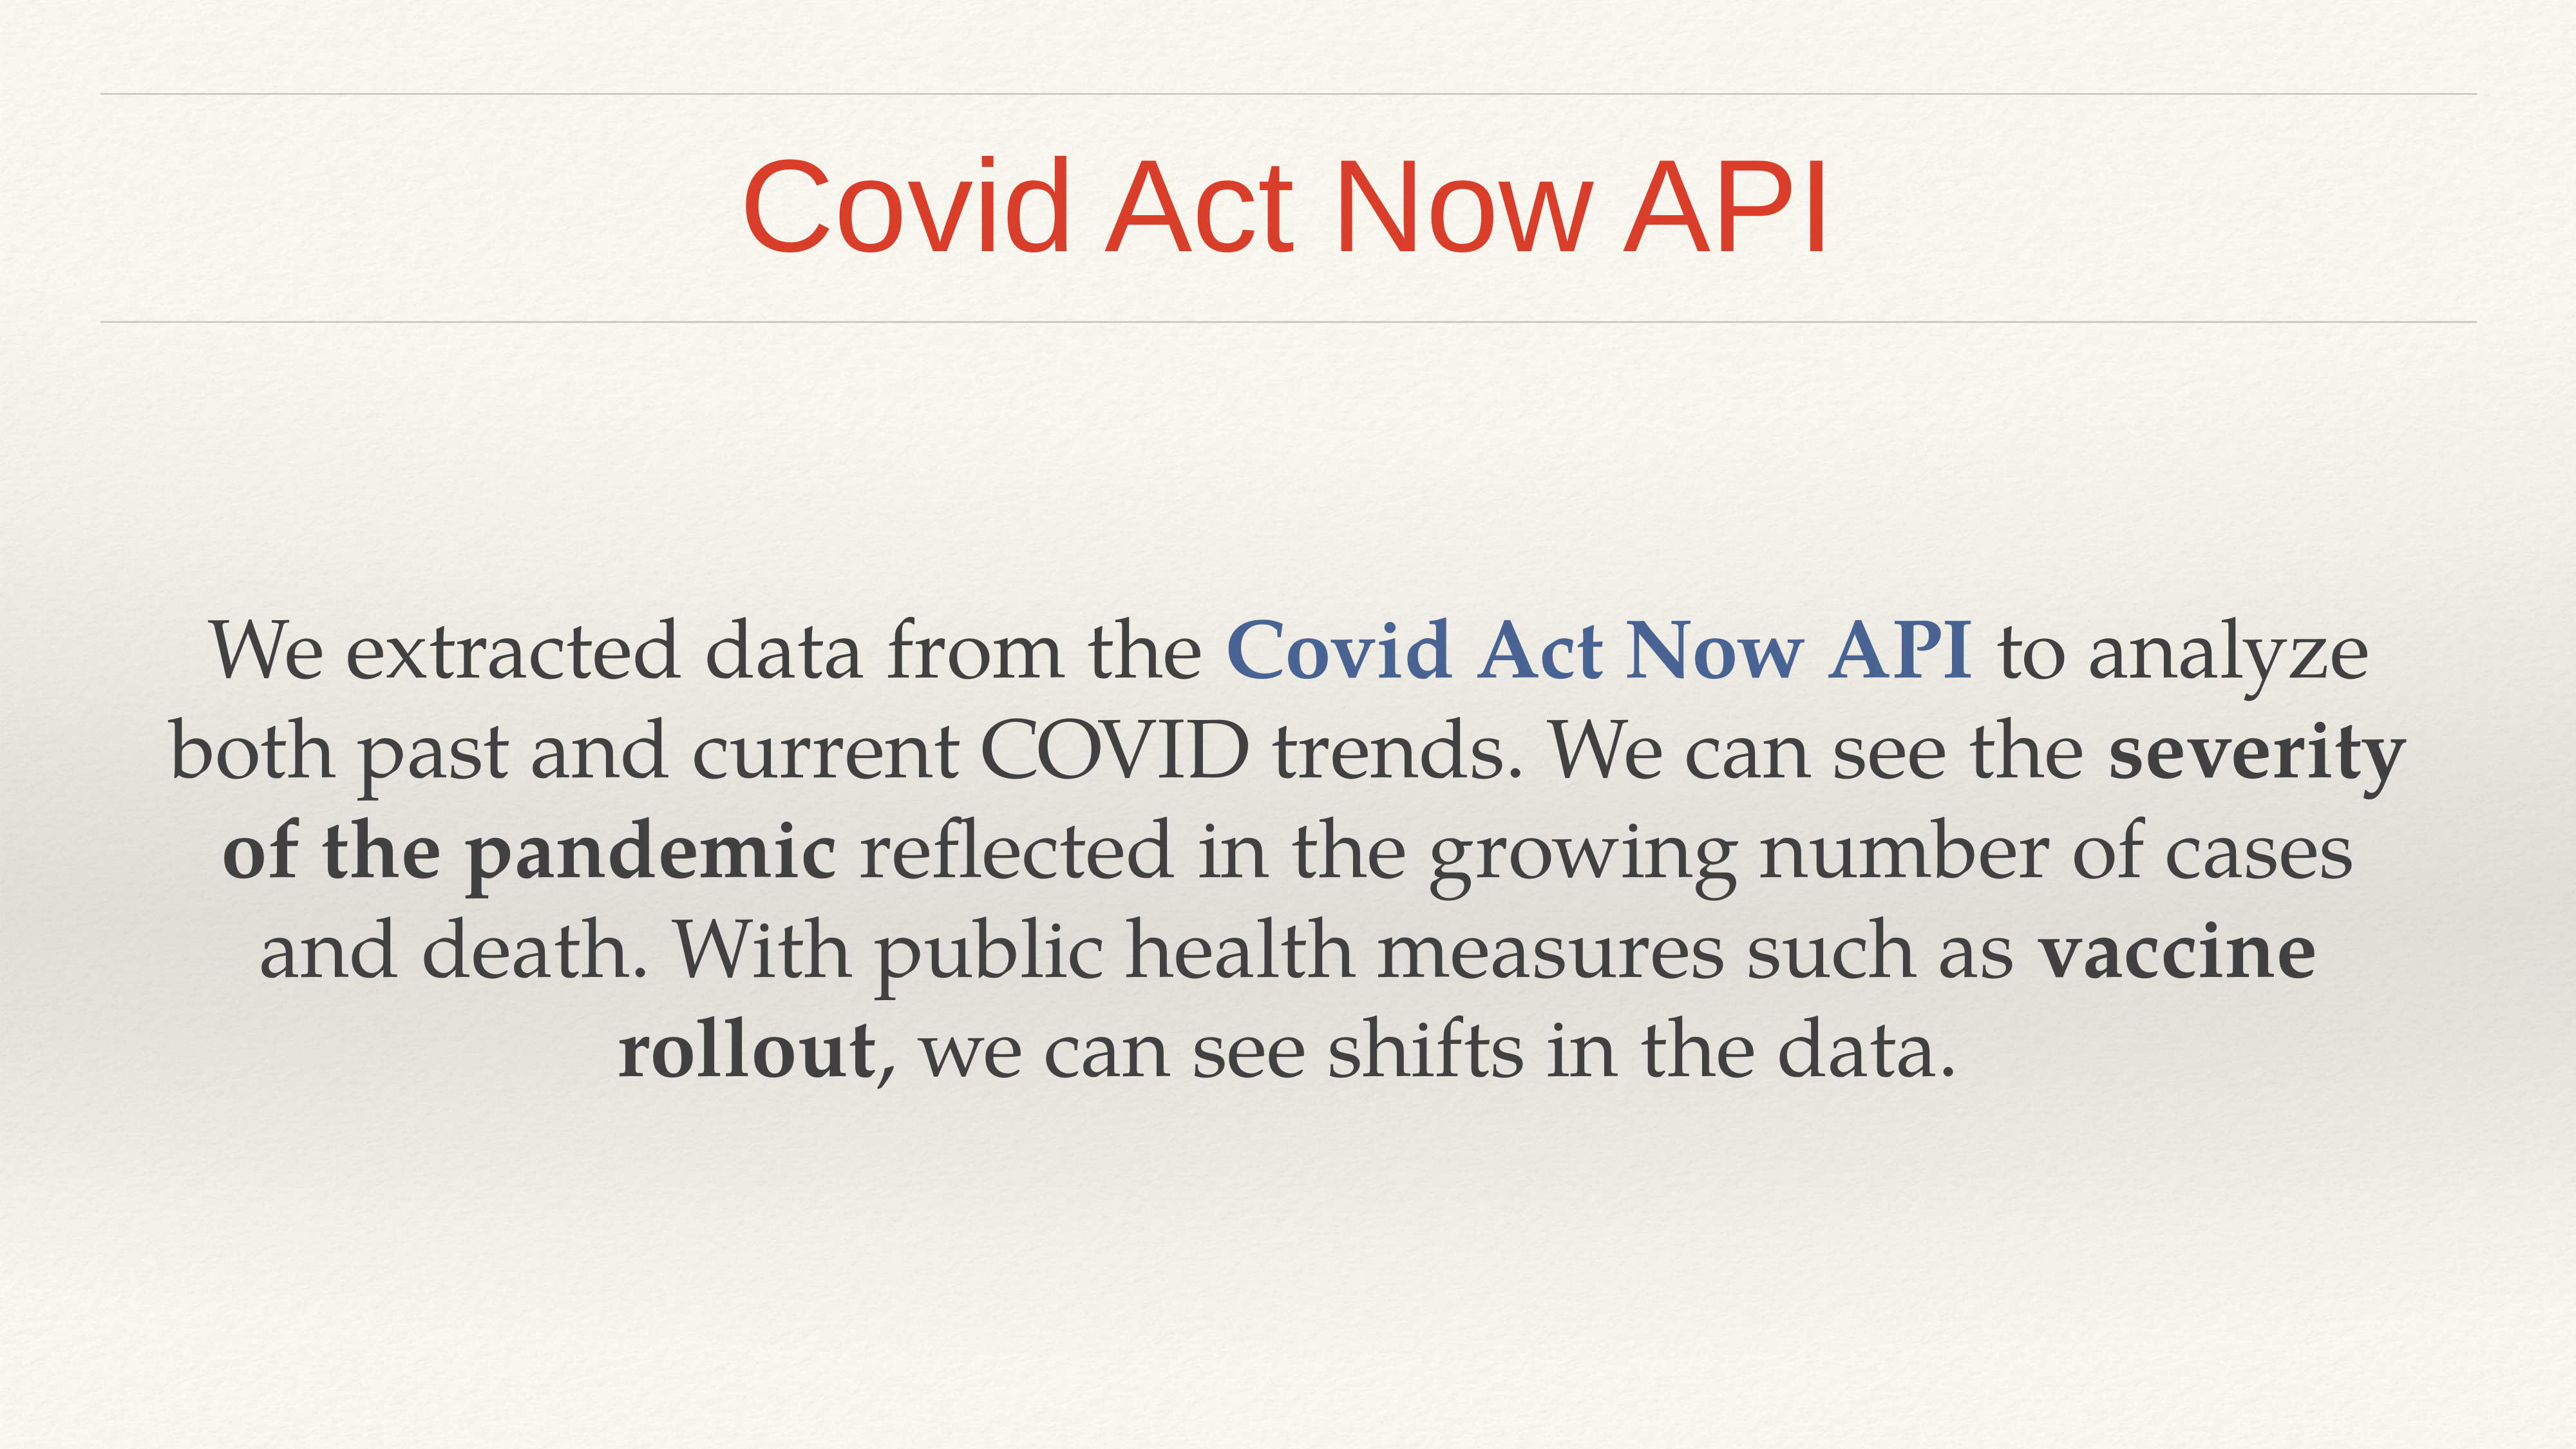

# Covid Act Now API
We extracted data from the Covid Act Now API to analyze both past and current COVID trends. We can see the severity of the pandemic reflected in the growing number of cases and death. With public health measures such as vaccine rollout, we can see shifts in the data.